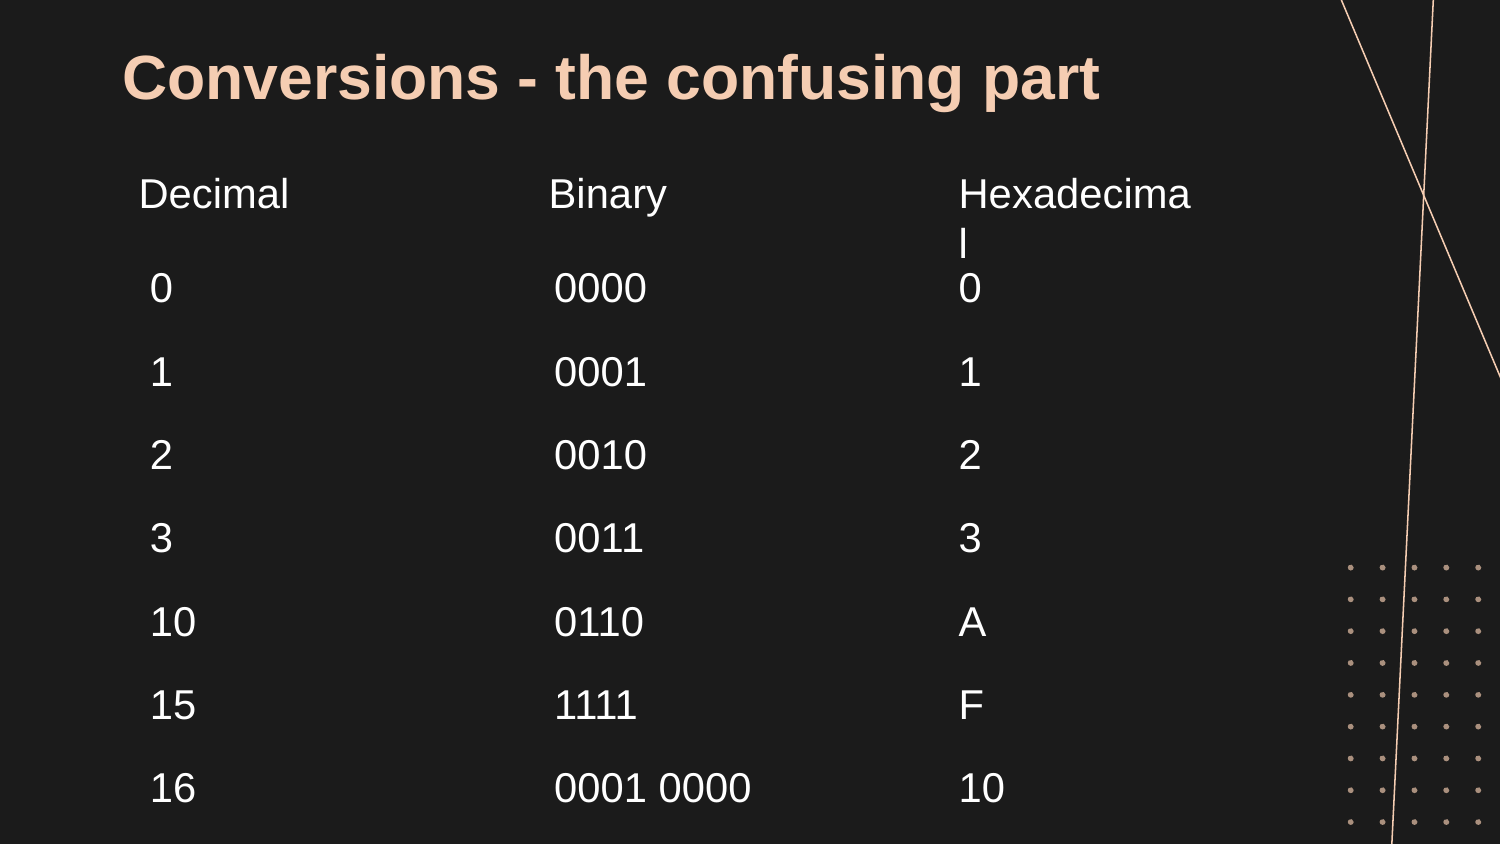

# Conversions - the confusing part
Decimal
Binary
Hexadecimal
0
1
2
3
10
15
16
0000
0001
0010
0011
0110
1111
0001 0000
0
1
2
3
A
F
10